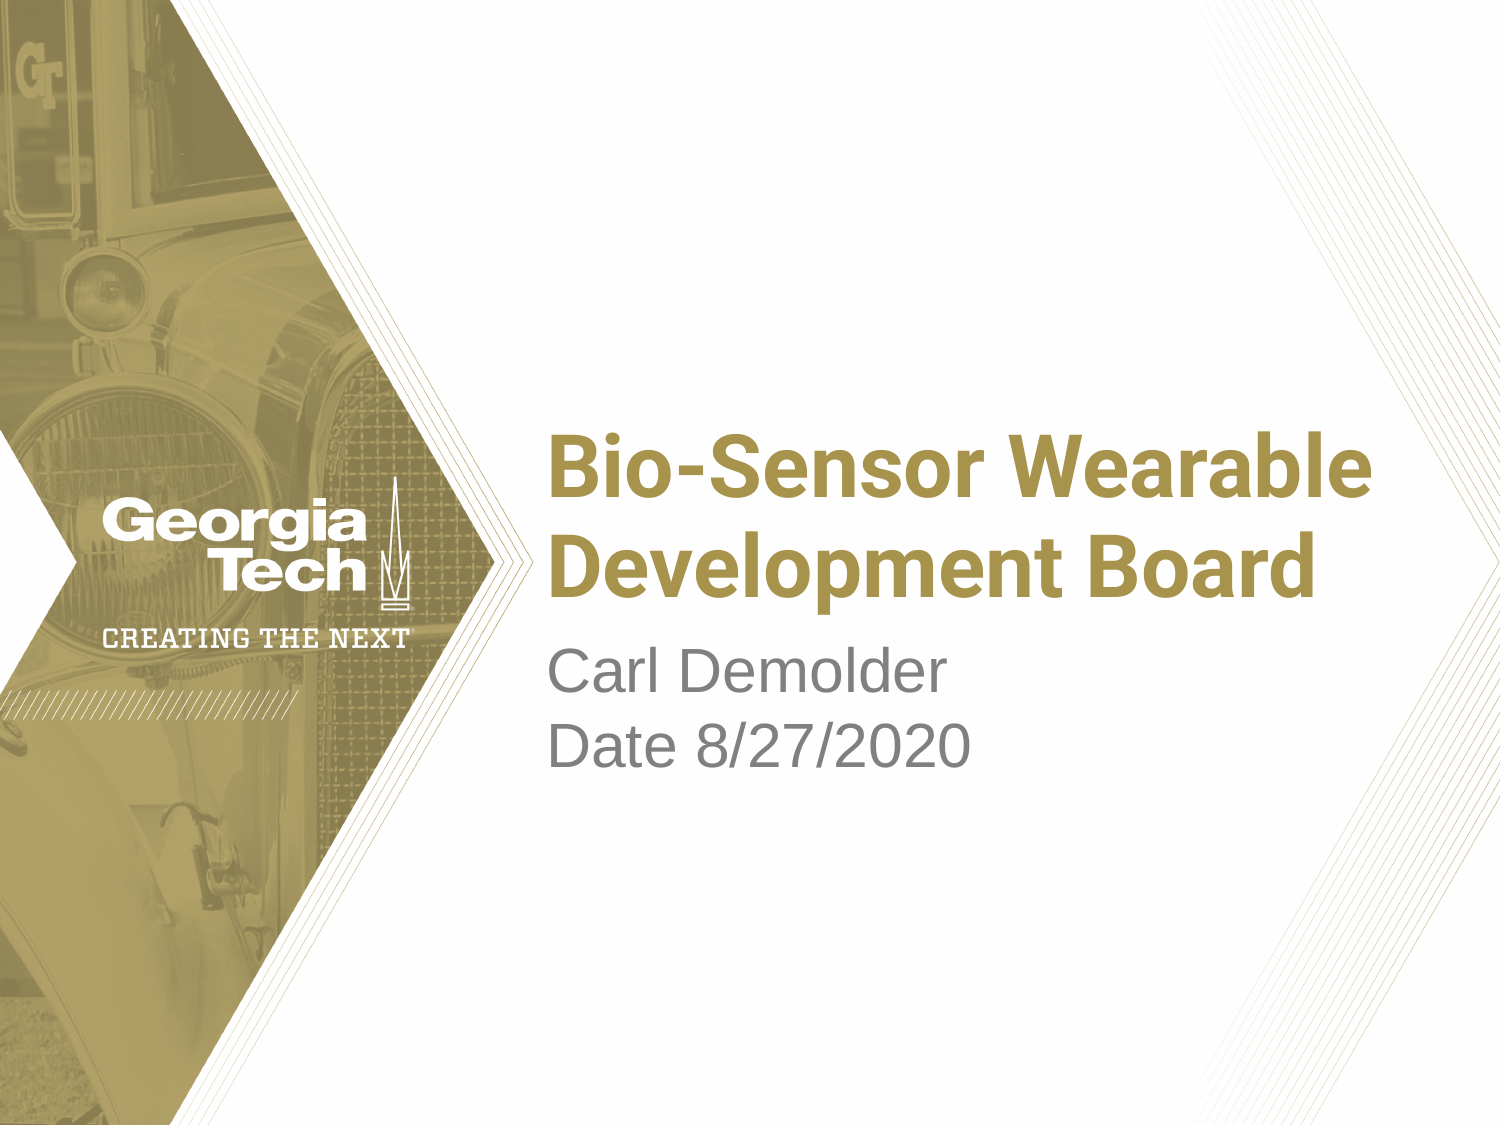

# Bio-Sensor Wearable Development Board
Carl Demolder
Date 8/27/2020